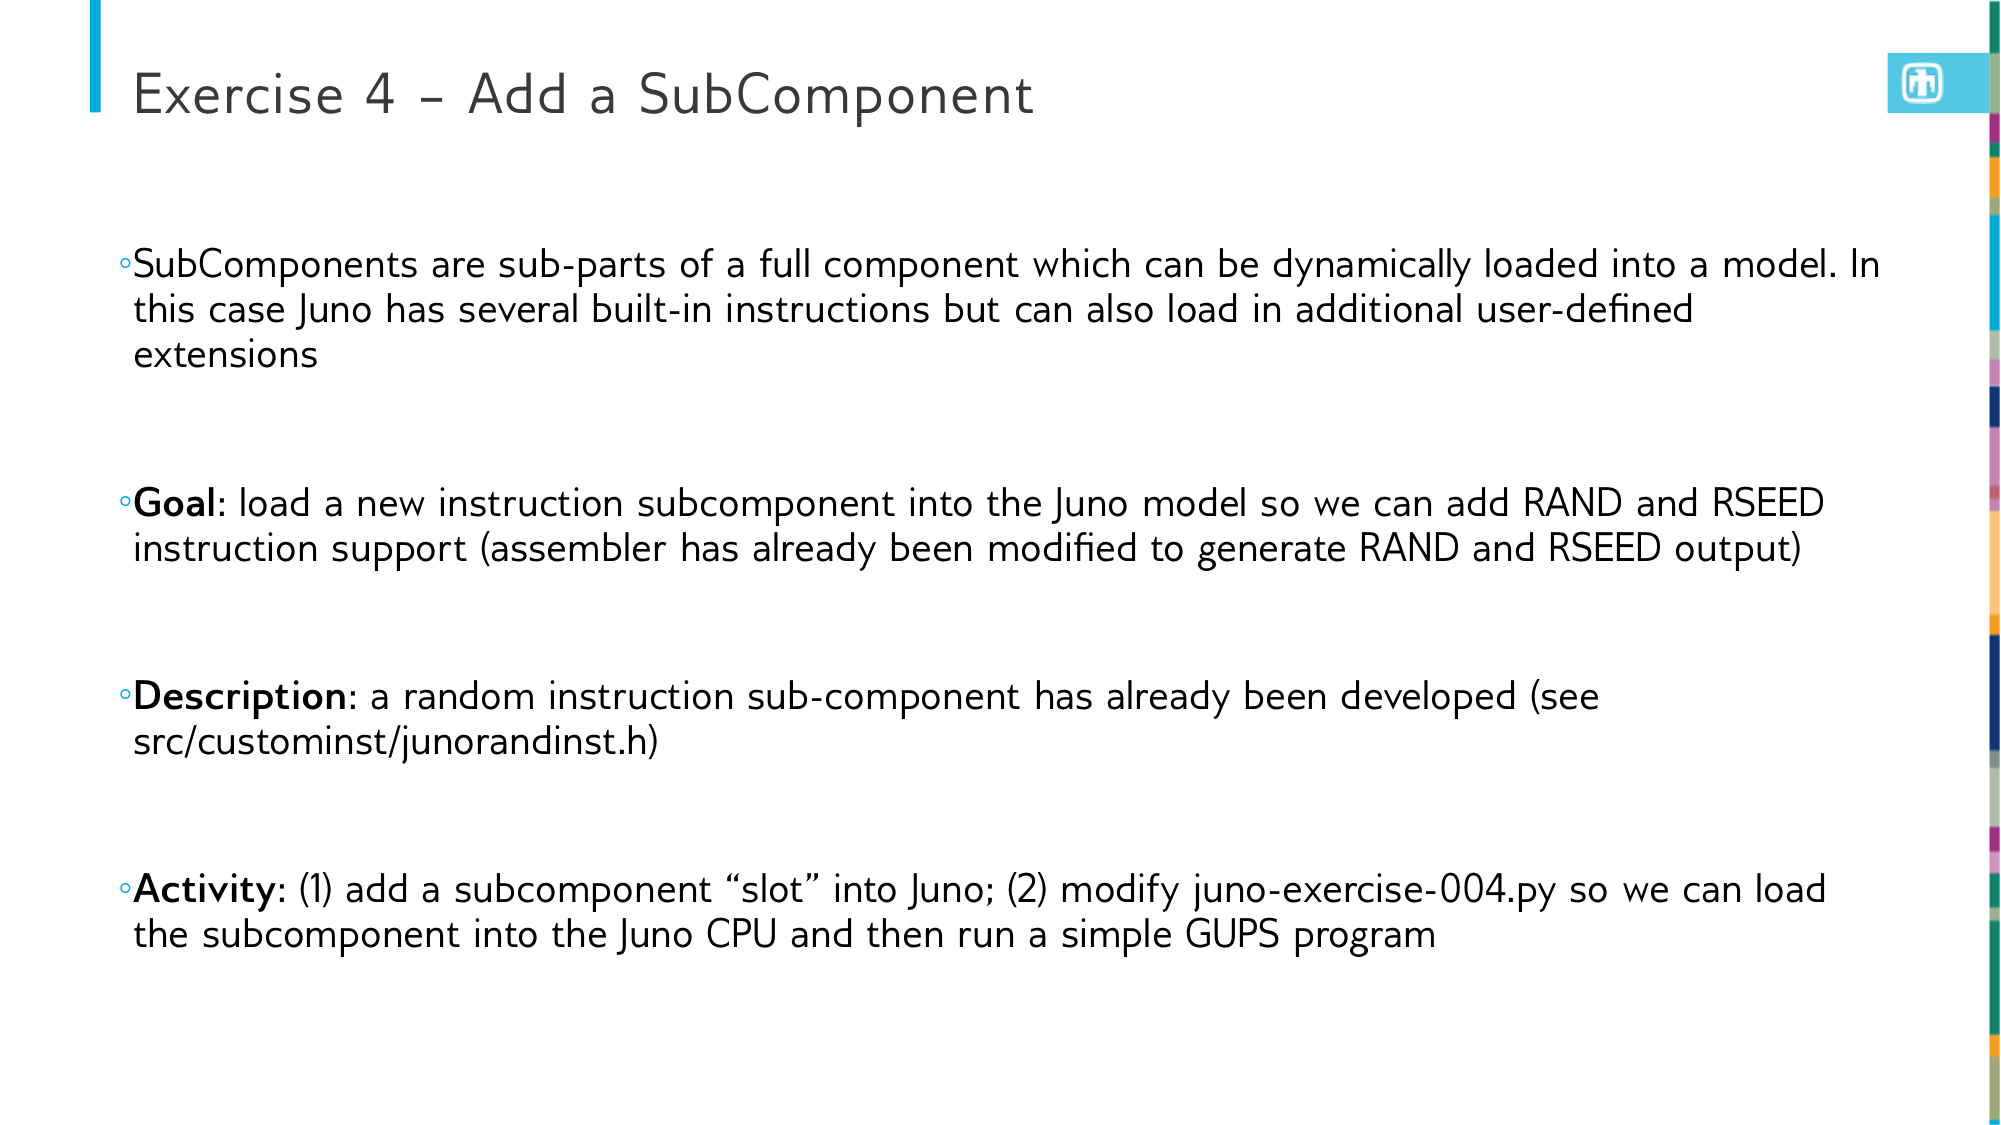

# Exercise 4 – Add a SubComponent
SubComponents are sub-parts of a full component which can be dynamically loaded into a model. In this case Juno has several built-in instructions but can also load in additional user-defined extensions

Goal: load a new instruction subcomponent into the Juno model so we can add RAND and RSEED instruction support (assembler has already been modified to generate RAND and RSEED output)

Description: a random instruction sub-component has already been developed (see src/custominst/junorandinst.h)

Activity: (1) add a subcomponent “slot” into Juno; (2) modify juno-exercise-004.py so we can load the subcomponent into the Juno CPU and then run a simple GUPS program